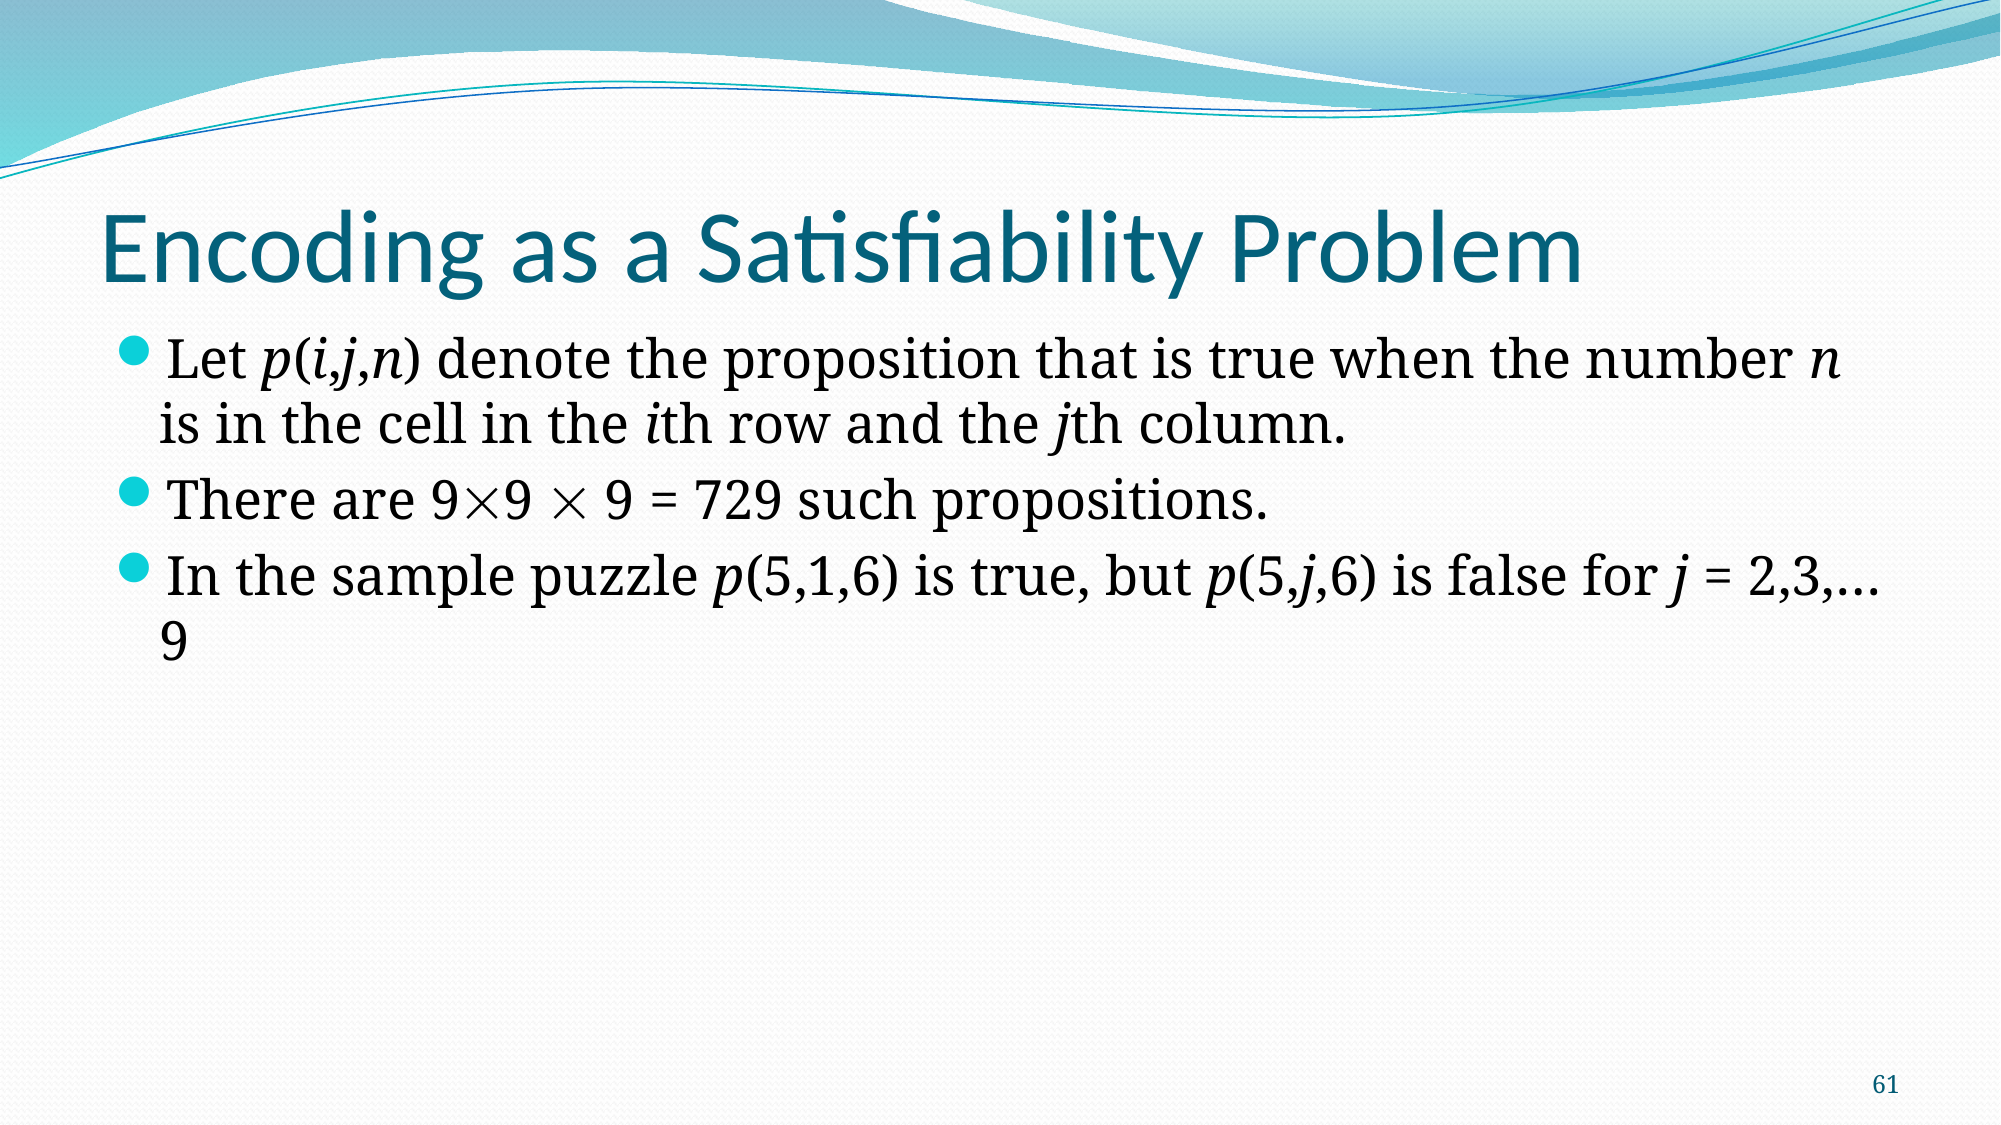

# Encoding as a Satisfiability Problem
Let p(i,j,n) denote the proposition that is true when the number n is in the cell in the ith row and the jth column.
There are 9×9 × 9 = 729 such propositions.
In the sample puzzle p(5,1,6) is true, but p(5,j,6) is false for j = 2,3,…9
61